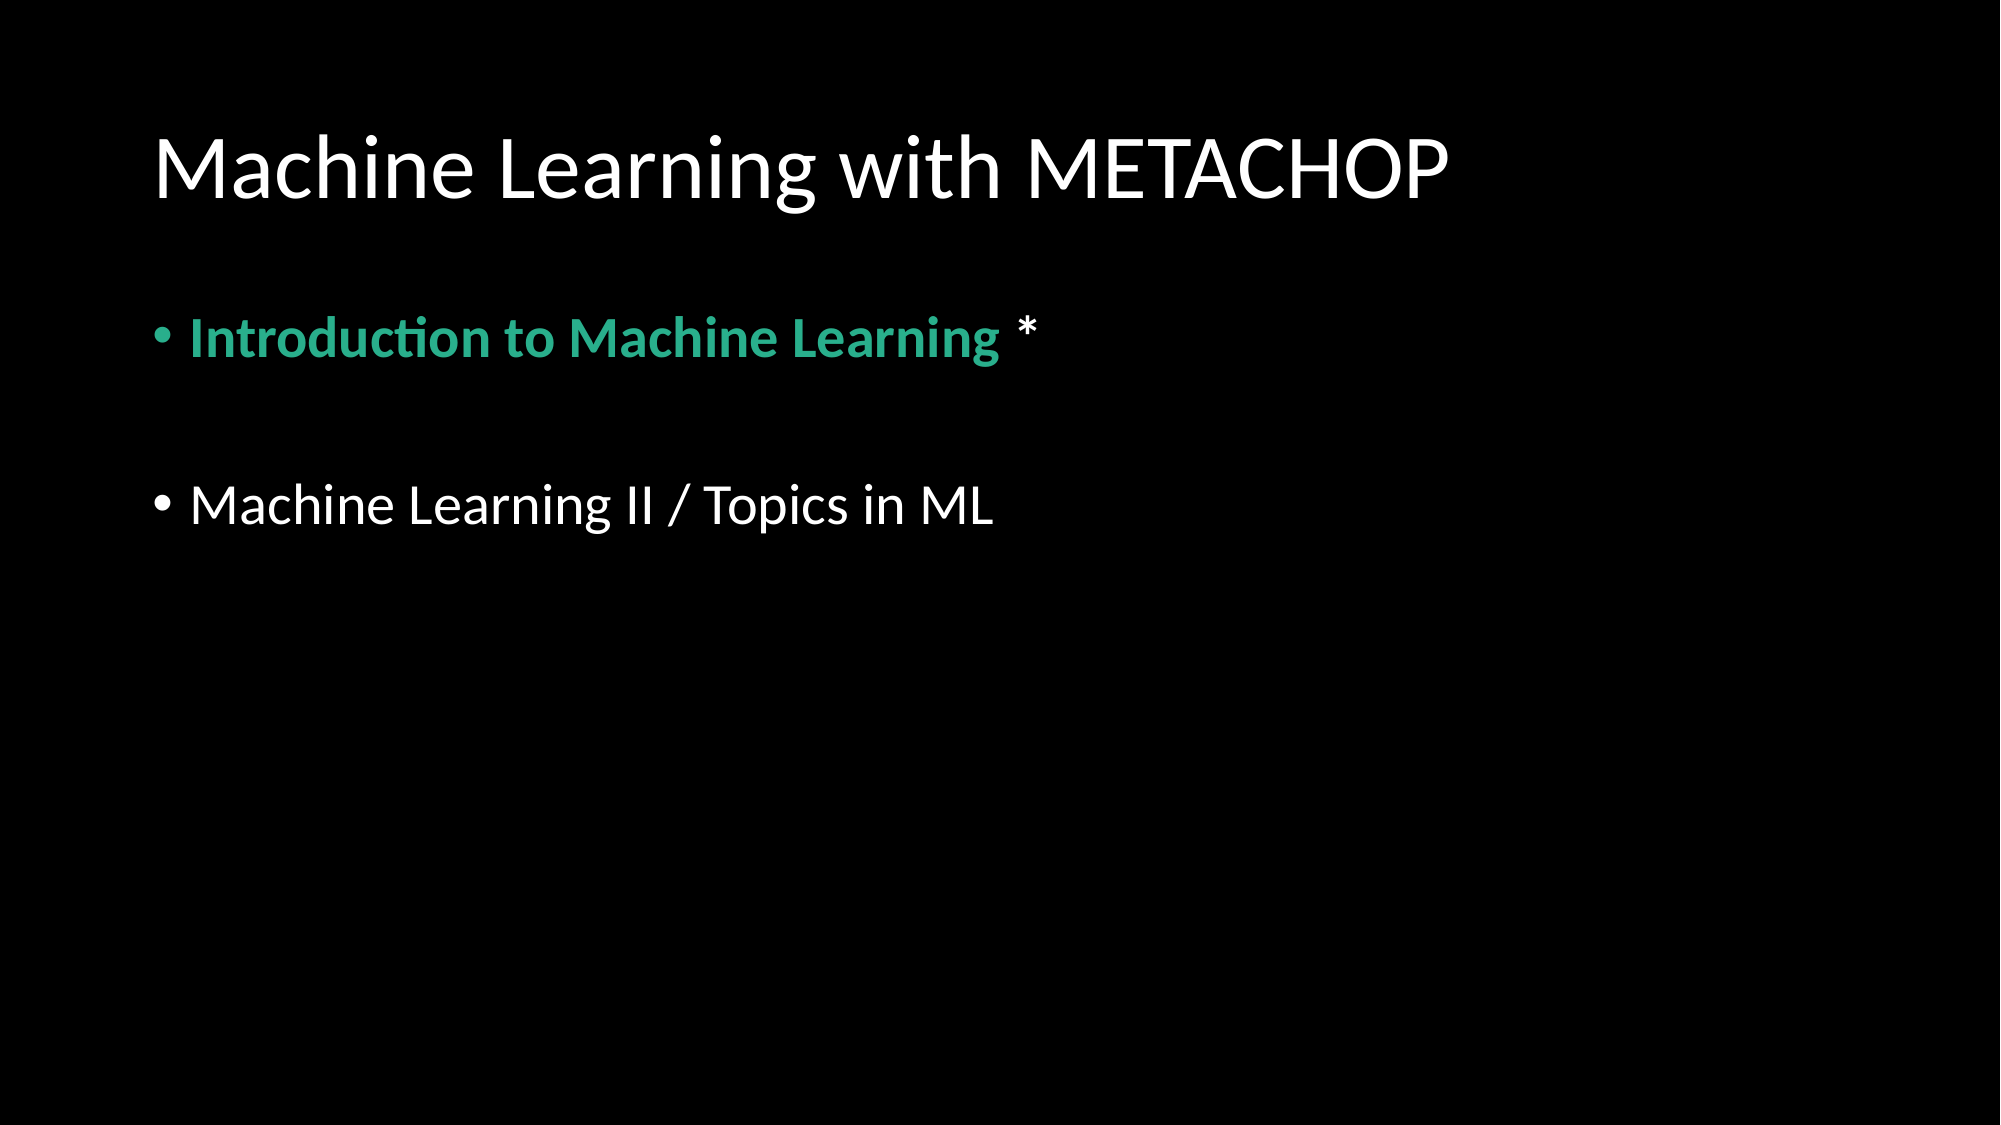

# Machine Learning with METACHOP
Introduction to Machine Learning *

Machine Learning II / Topics in ML